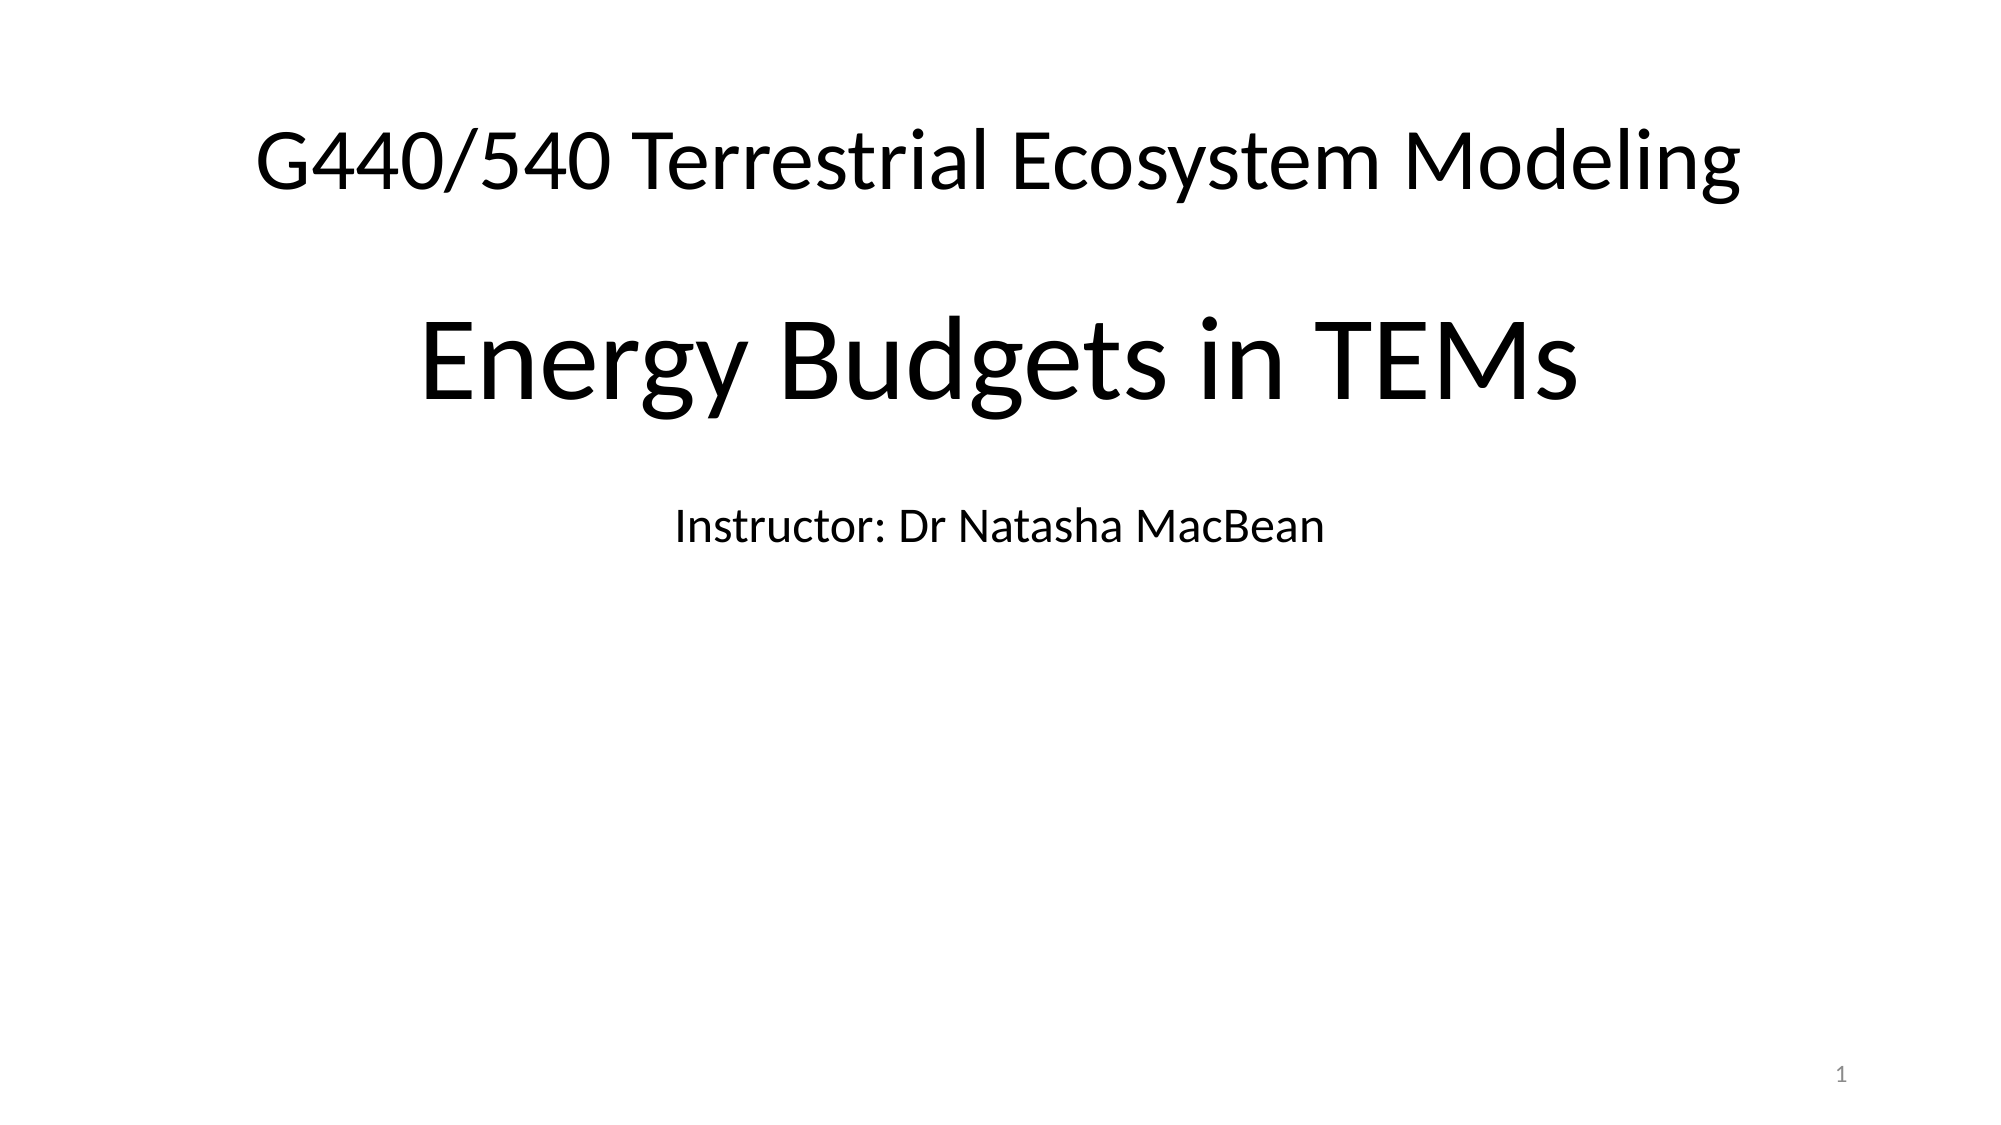

G440/540 Terrestrial Ecosystem Modeling
Energy Budgets in TEMs
Instructor: Dr Natasha MacBean
1